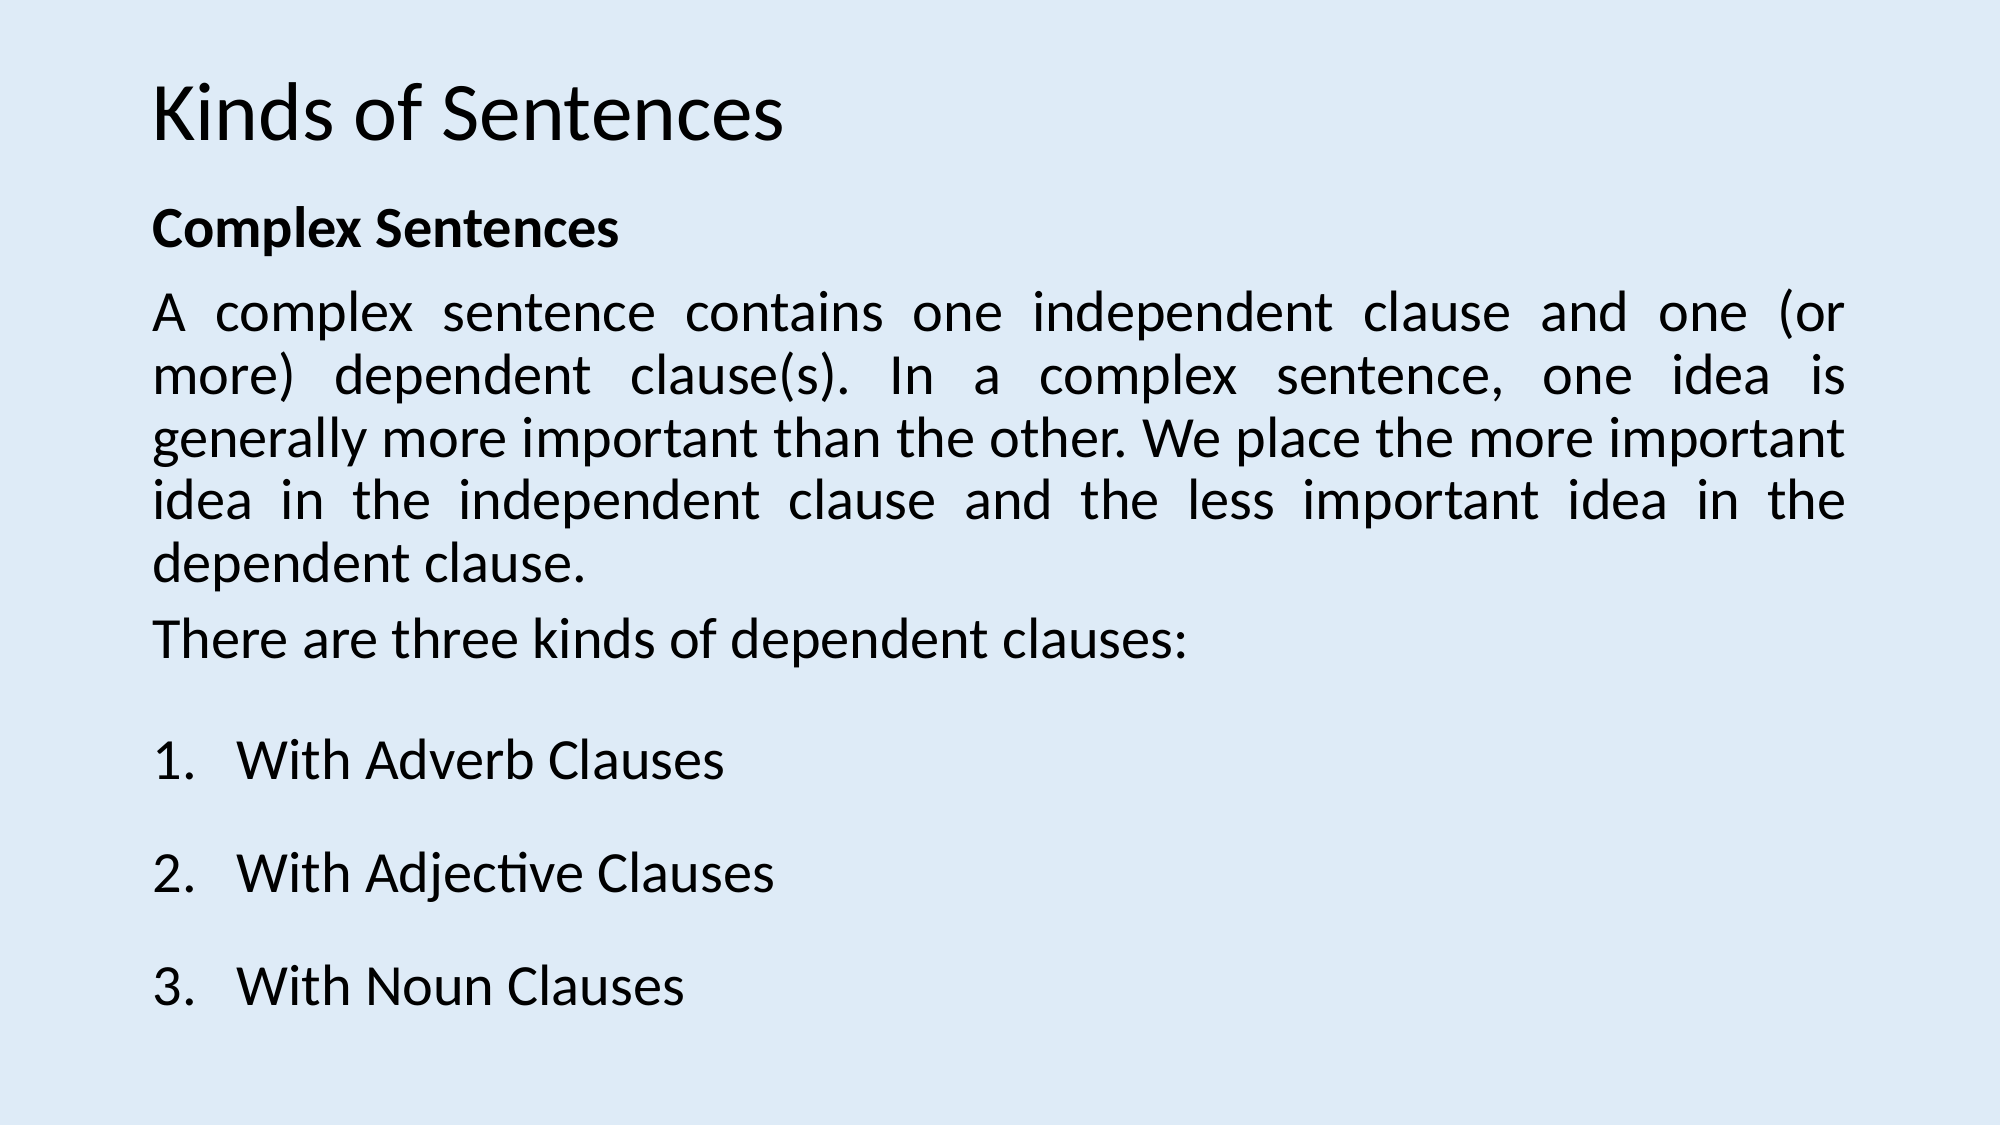

# Kinds of Sentences
Complex Sentences
A complex sentence contains one independent clause and one (or more) dependent clause(s). In a complex sentence, one idea is generally more important than the other. We place the more important idea in the independent clause and the less important idea in the dependent clause.
There are three kinds of dependent clauses:
With Adverb Clauses
With Adjective Clauses
With Noun Clauses